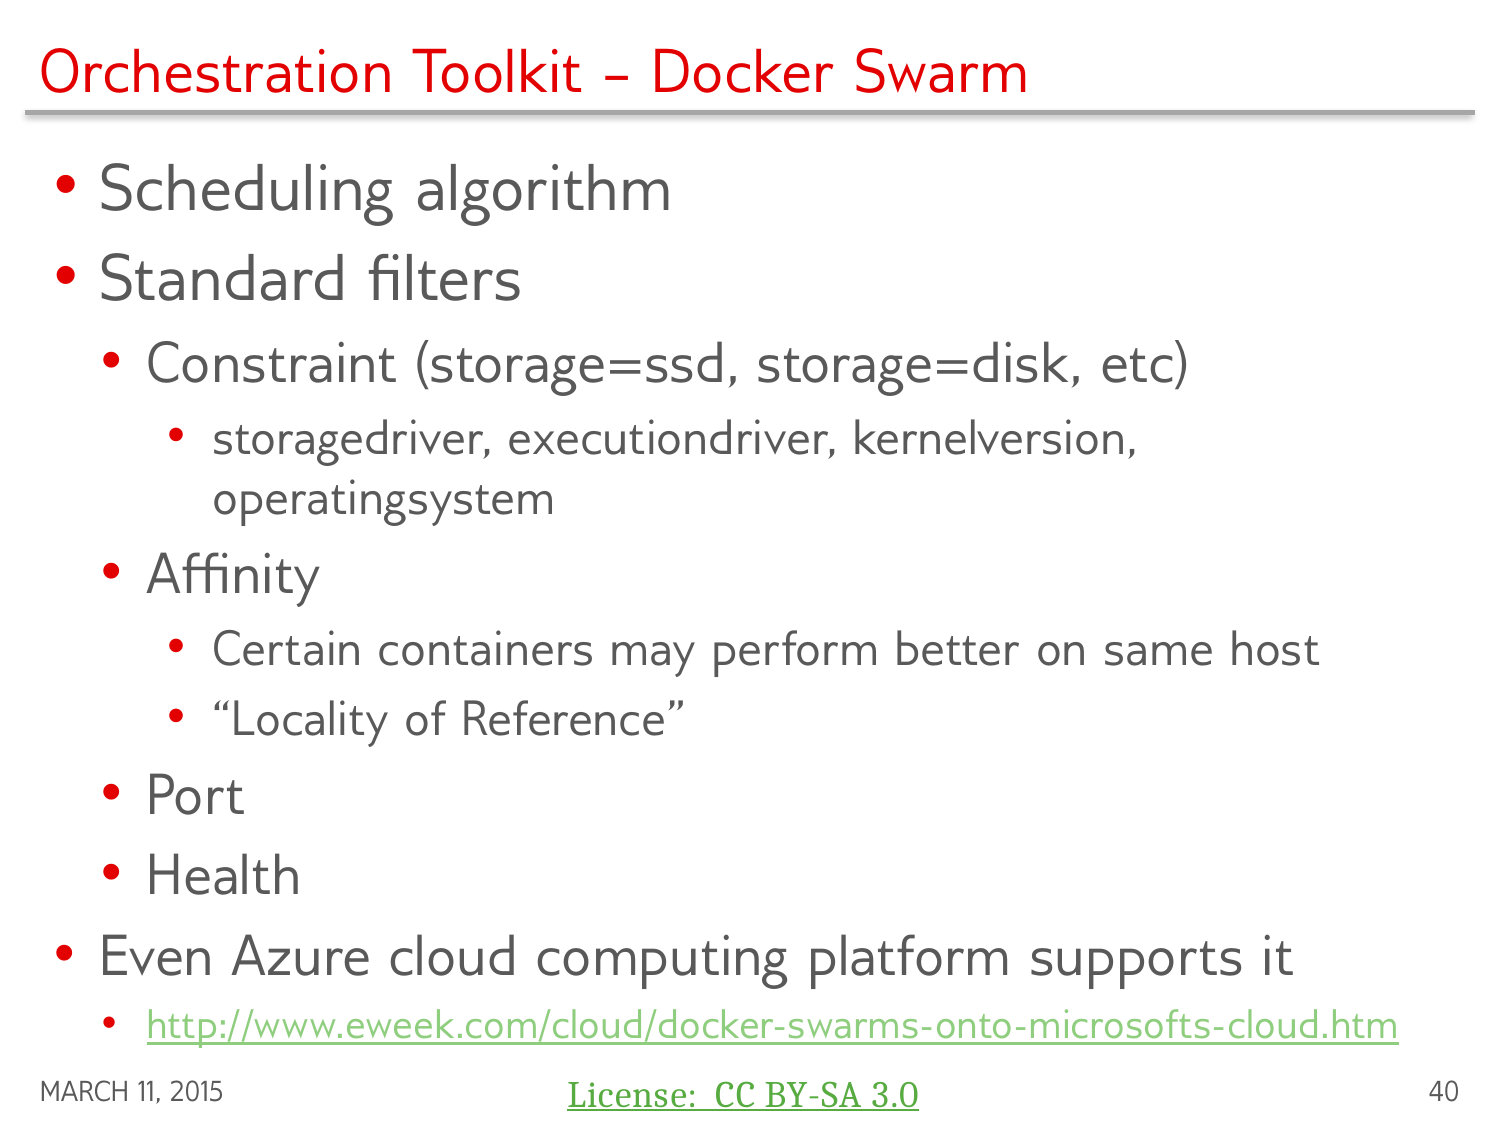

# Orchestration Toolkit – Docker Swarm
Scheduling algorithm
Standard filters
Constraint (storage=ssd, storage=disk, etc)
storagedriver, executiondriver, kernelversion, operatingsystem
Affinity
Certain containers may perform better on same host
“Locality of Reference”
Port
Health
Even Azure cloud computing platform supports it
http://www.eweek.com/cloud/docker-swarms-onto-microsofts-cloud.htm

March 11, 2015
40